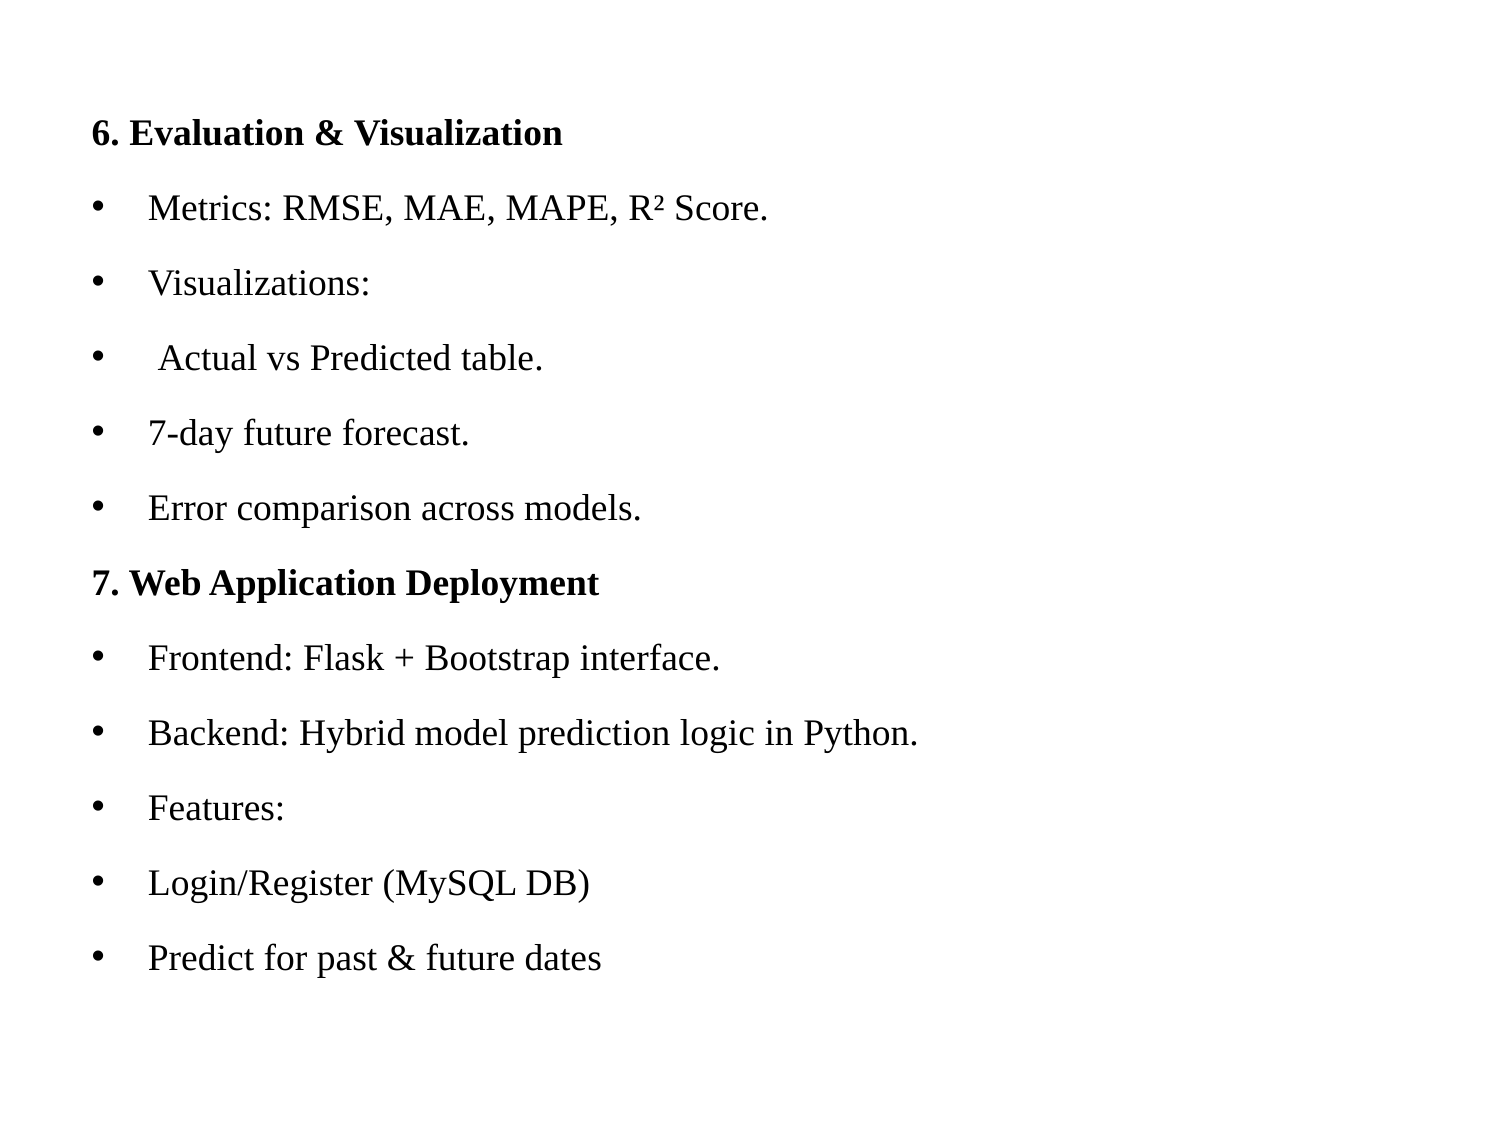

6. Evaluation & Visualization
Metrics: RMSE, MAE, MAPE, R² Score.
Visualizations:
 Actual vs Predicted table.
7-day future forecast.
Error comparison across models.
7. Web Application Deployment
Frontend: Flask + Bootstrap interface.
Backend: Hybrid model prediction logic in Python.
Features:
Login/Register (MySQL DB)
Predict for past & future dates